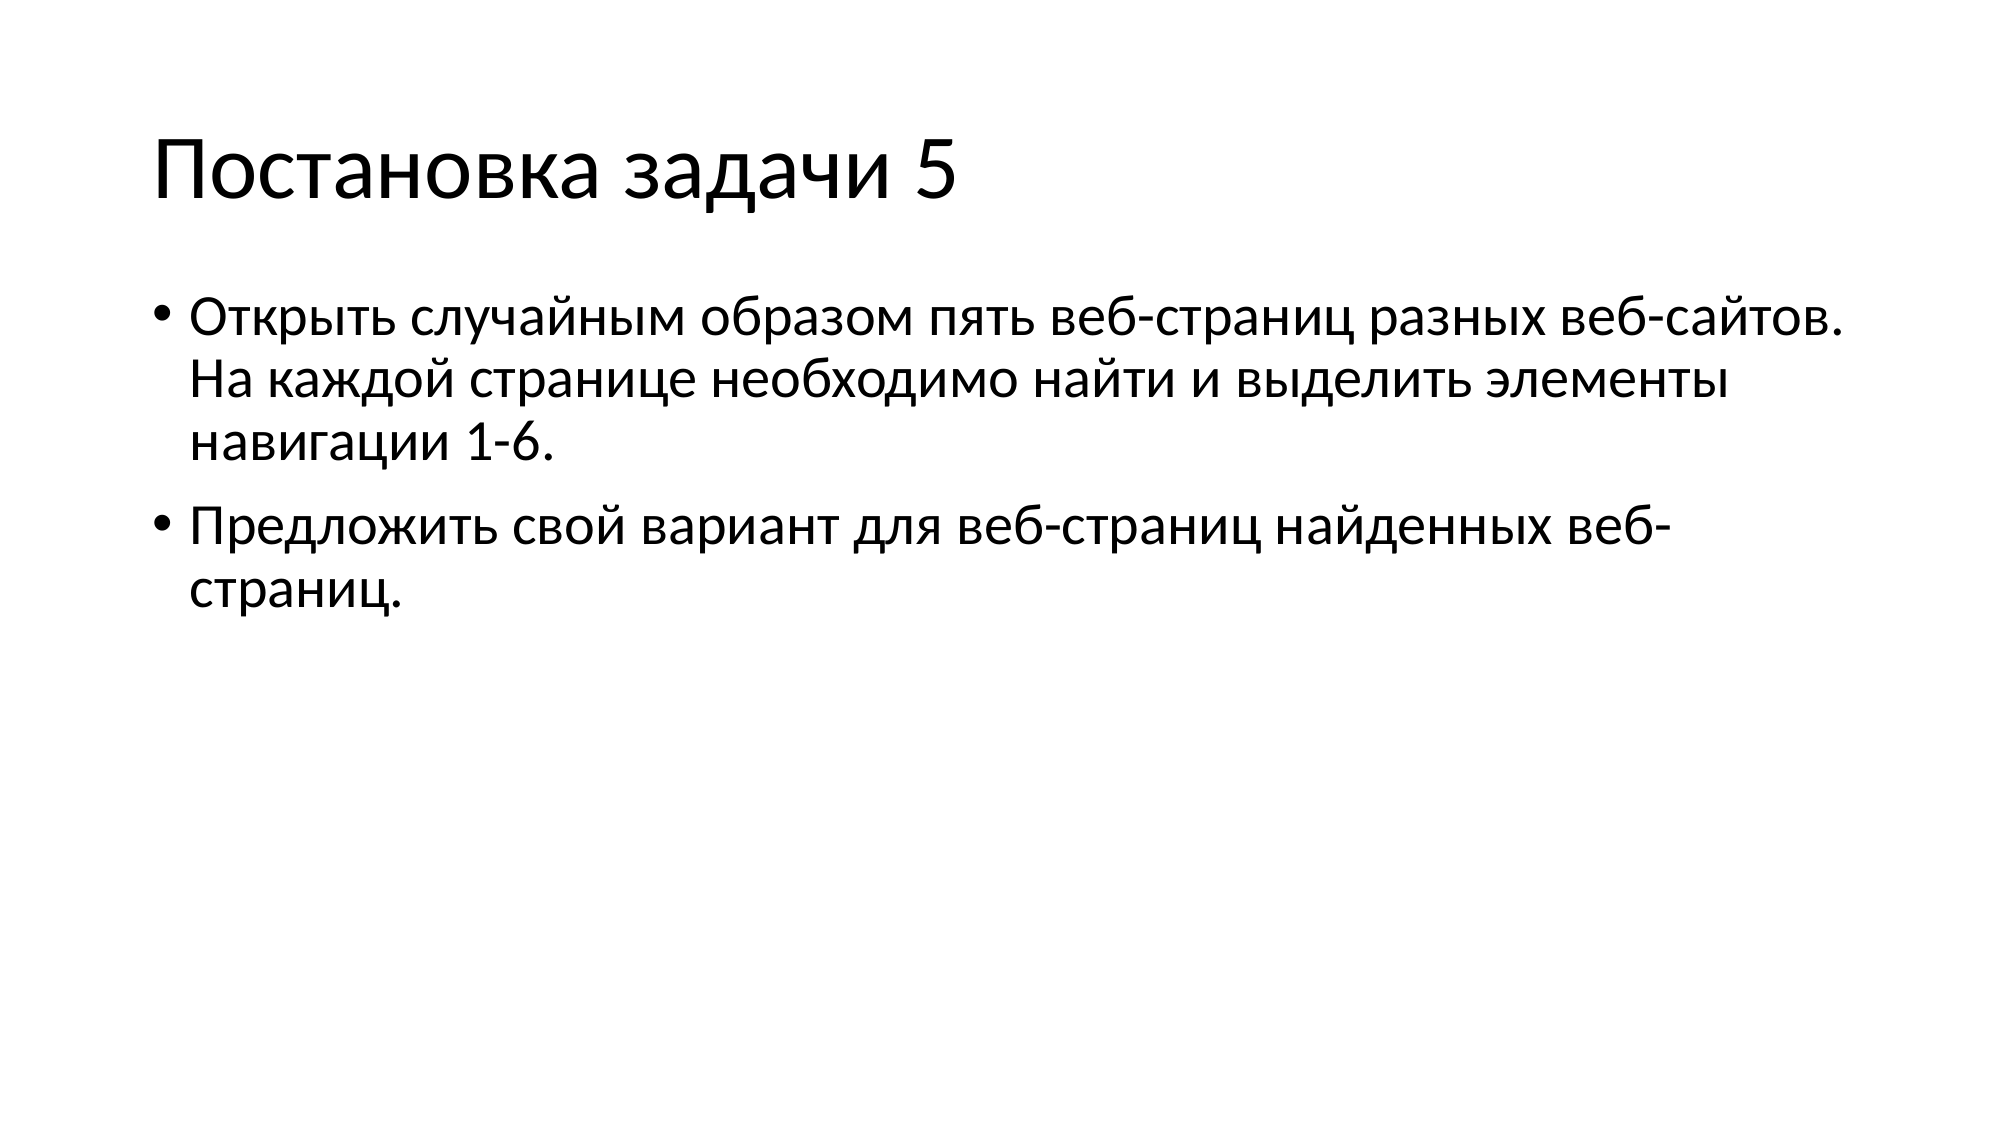

# Постановка задачи 5
Открыть случайным образом пять веб-страниц разных веб-сайтов. На каждой странице необходимо найти и выделить элементы навигации 1-6.
Предложить свой вариант для веб-страниц найденных веб-страниц.